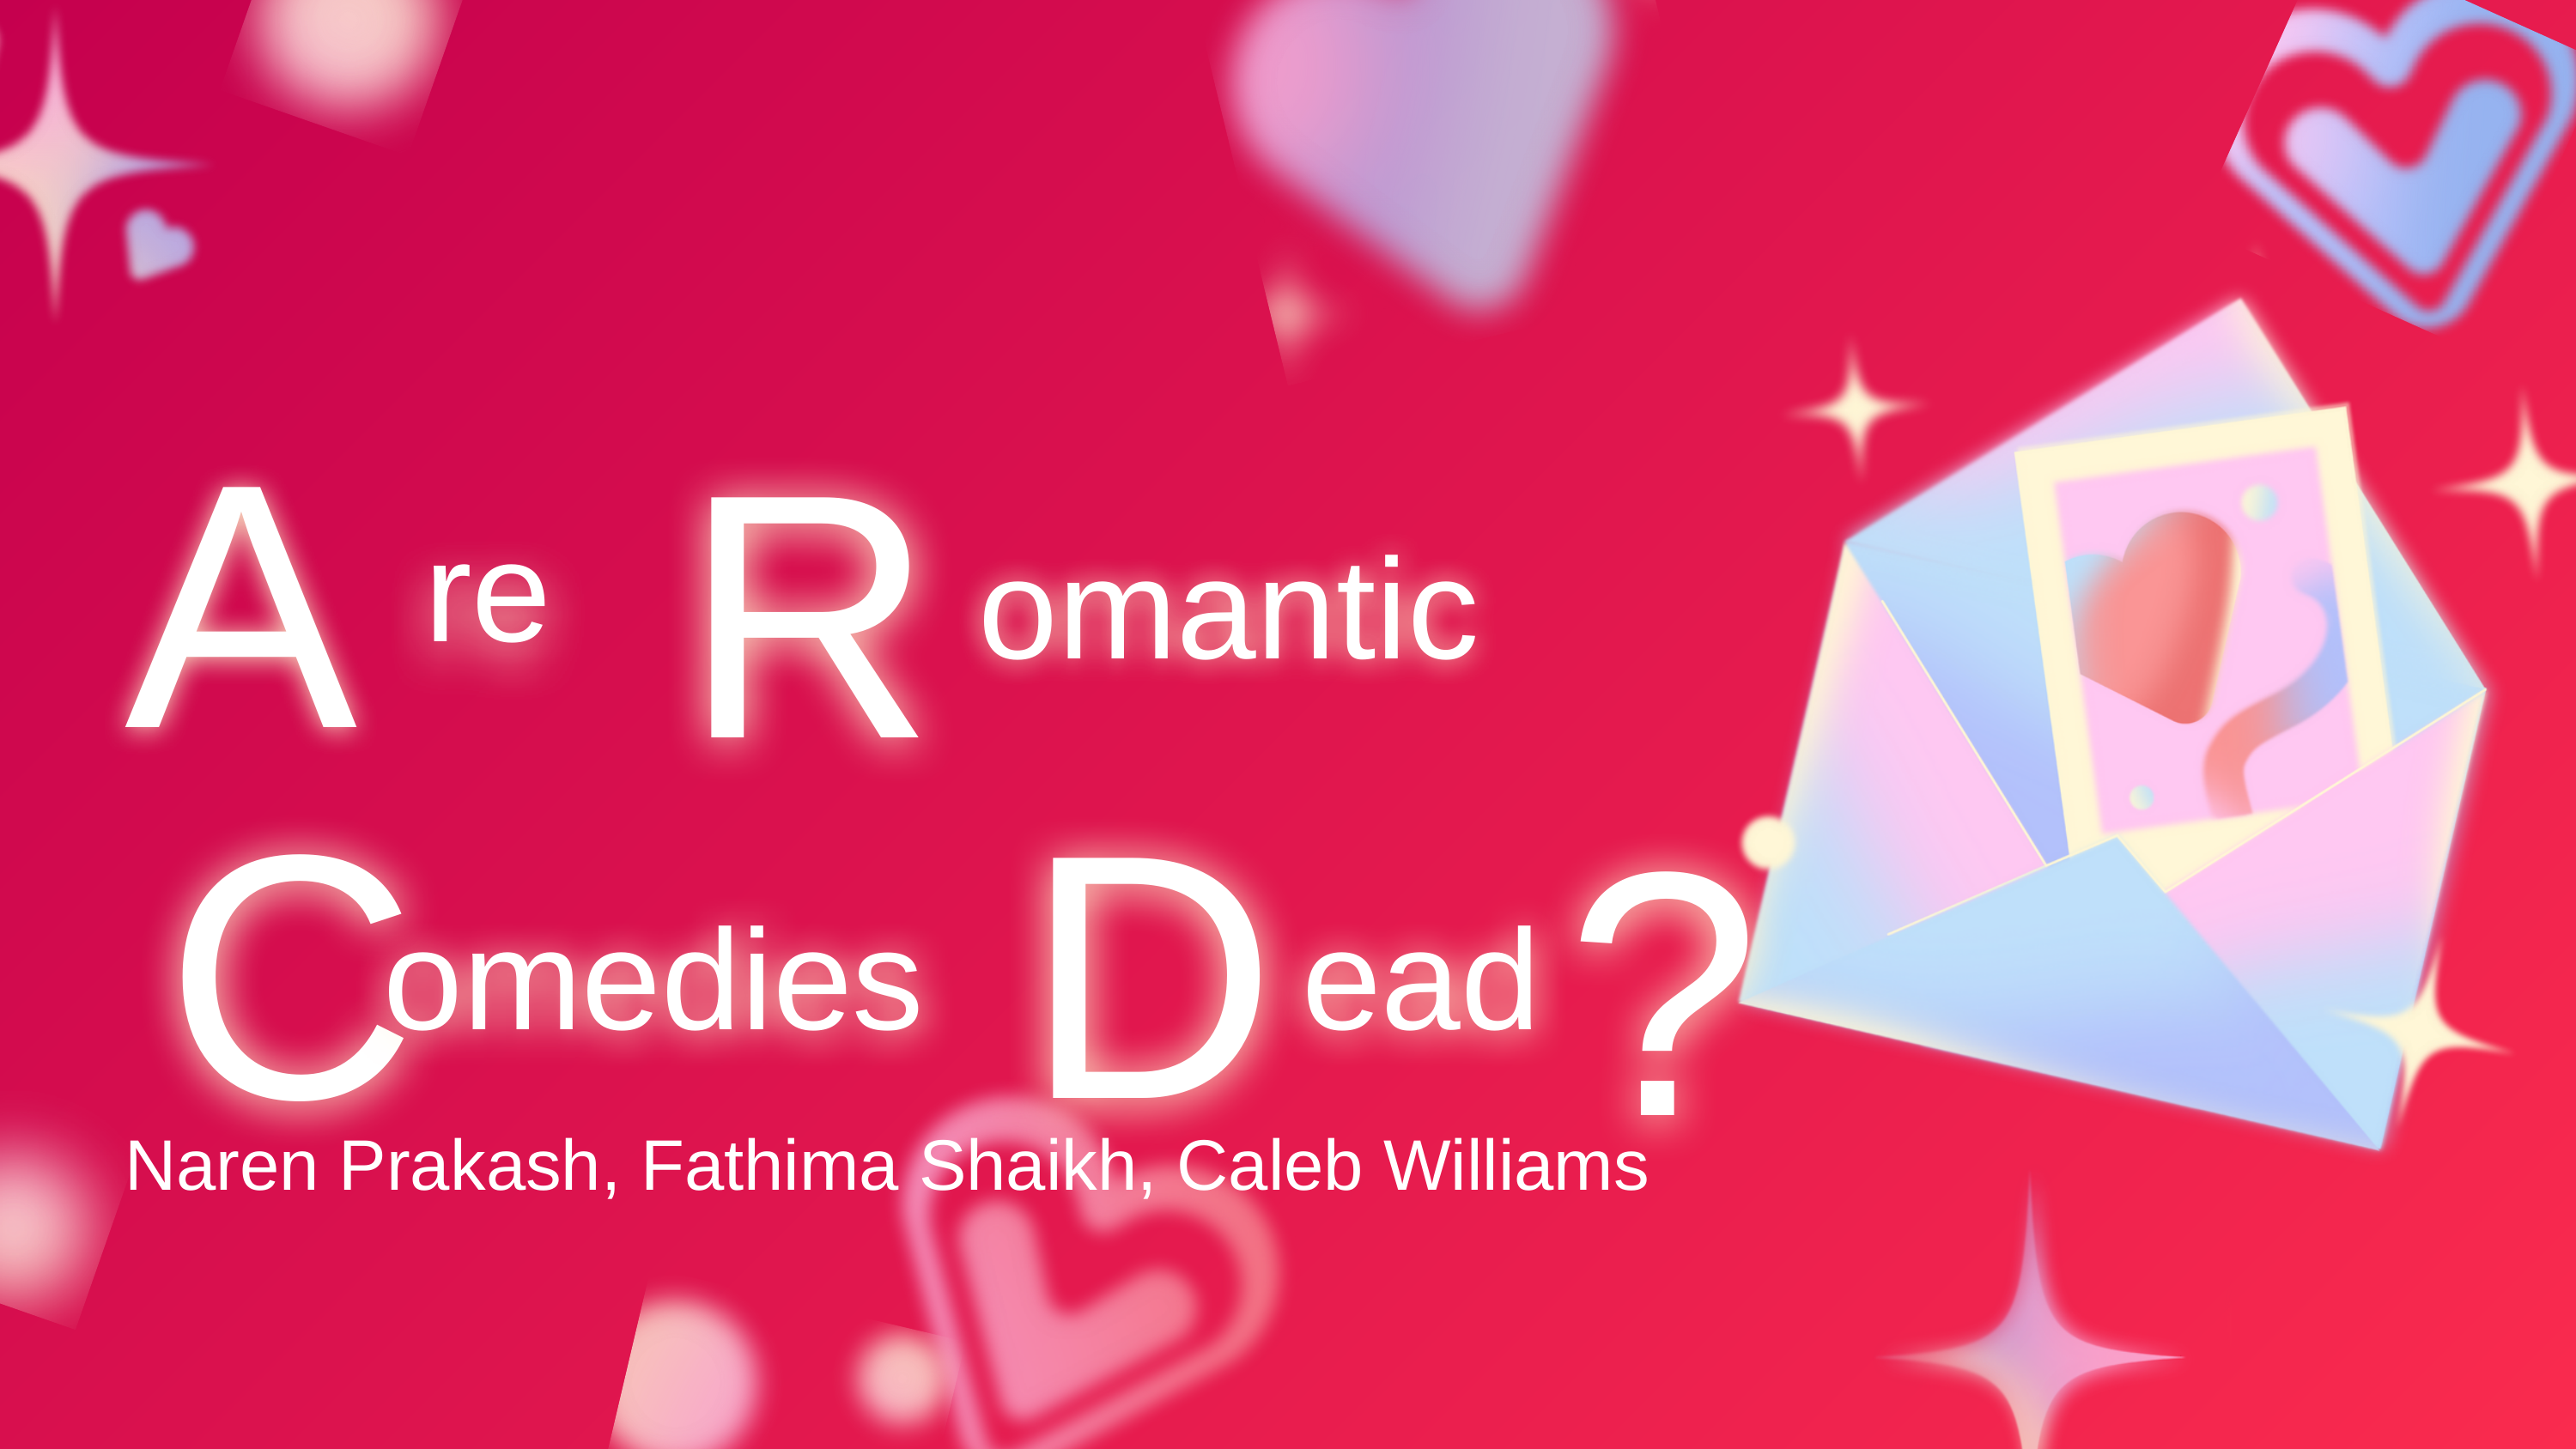

A

R
re
omantic
C
D
?
omedies
ead

Naren Prakash, Fathima Shaikh, Caleb Williams